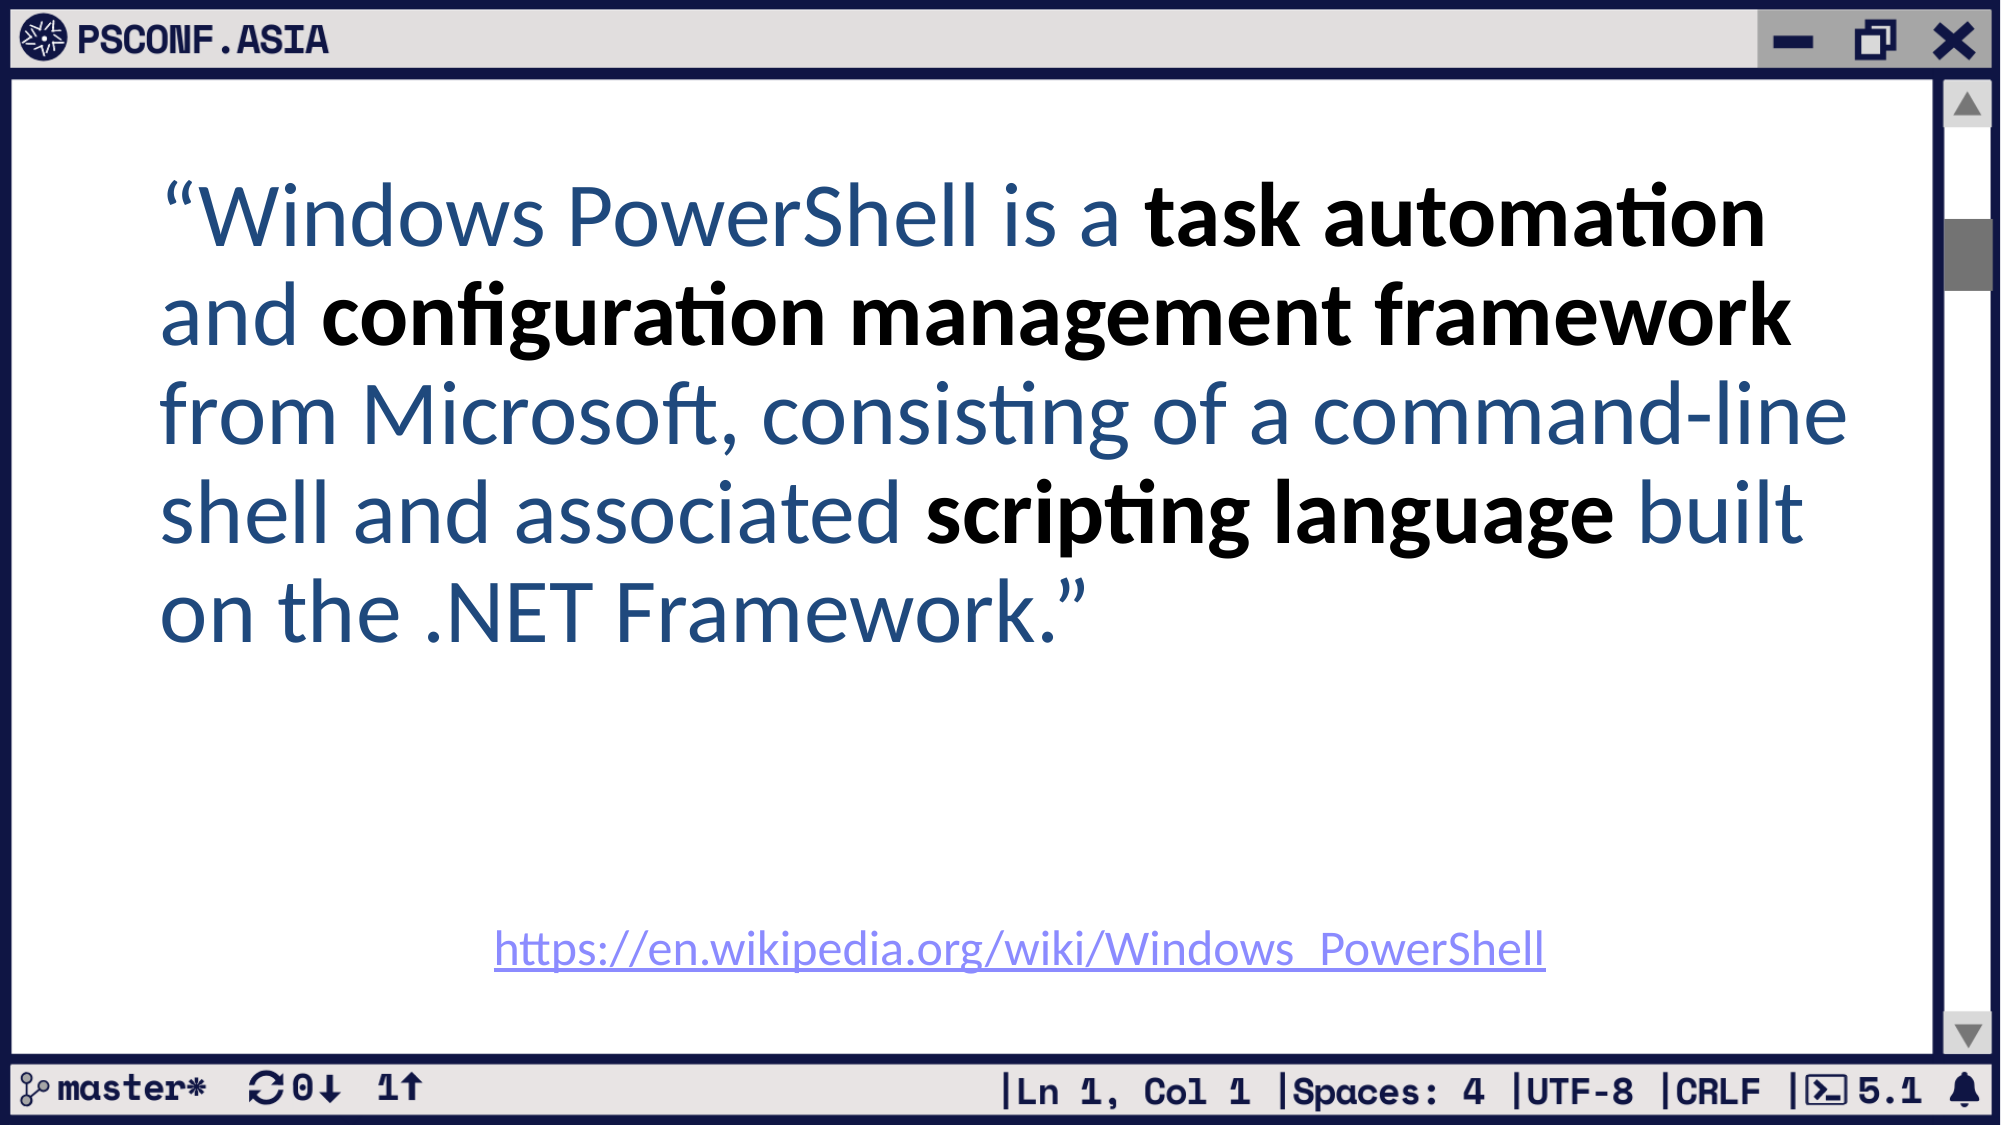

“Windows PowerShell is a task automation and configuration management framework from Microsoft, consisting of a command-line shell and associated scripting language built on the .NET Framework.”
https://en.wikipedia.org/wiki/Windows_PowerShell